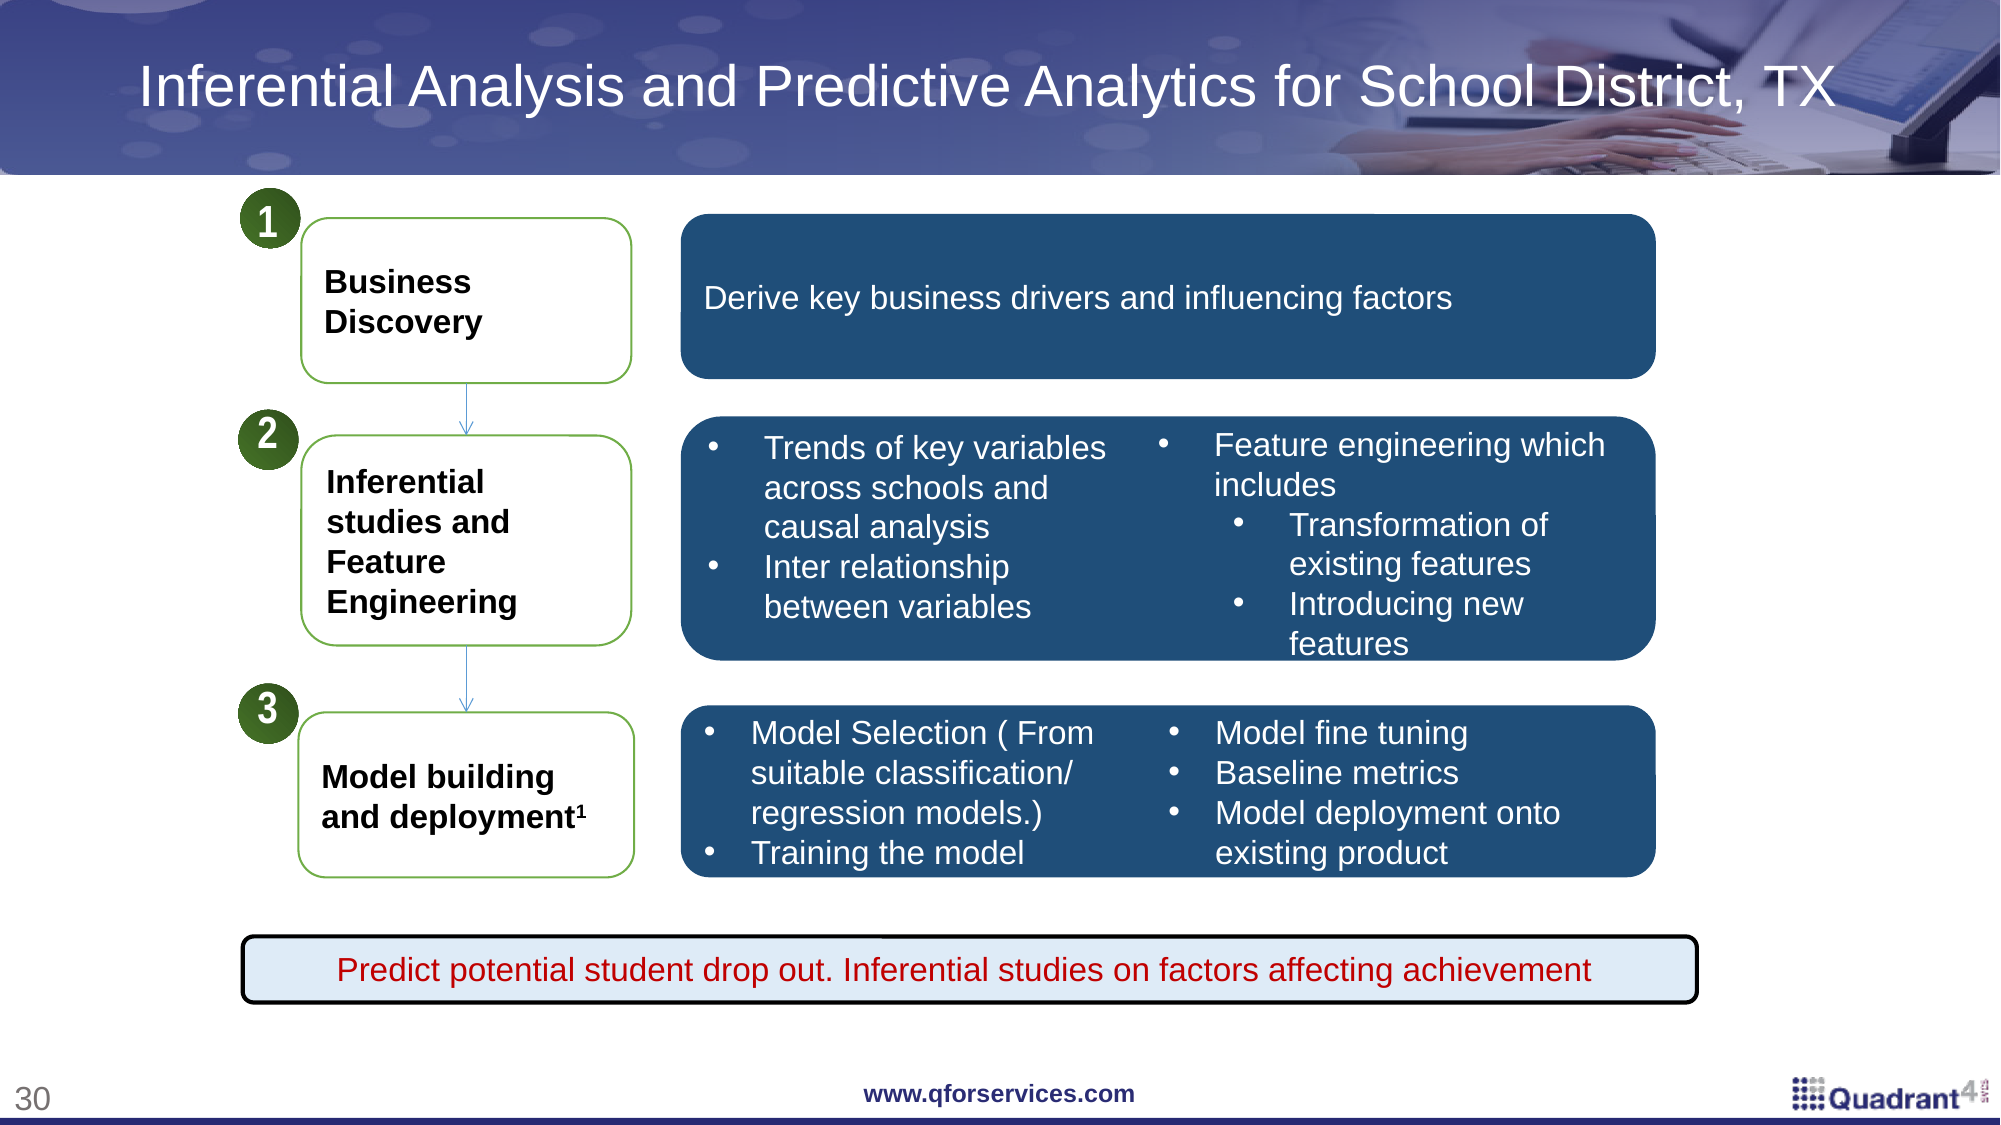

Inferential Analysis and Predictive Analytics for School District, TX
1

Derive key business drivers and influencing factors
Business Discovery
2

Feature engineering which includes
Transformation of existing features
Introducing new features

Trends of key variables across schools and causal analysis
Inter relationship between variables
Inferential studies and Feature Engineering
3

Model Selection ( From suitable classification/ regression models.)
Training the model

Model fine tuning
Baseline metrics
Model deployment onto existing product
Model building and deployment1
Predict potential student drop out. Inferential studies on factors affecting achievement